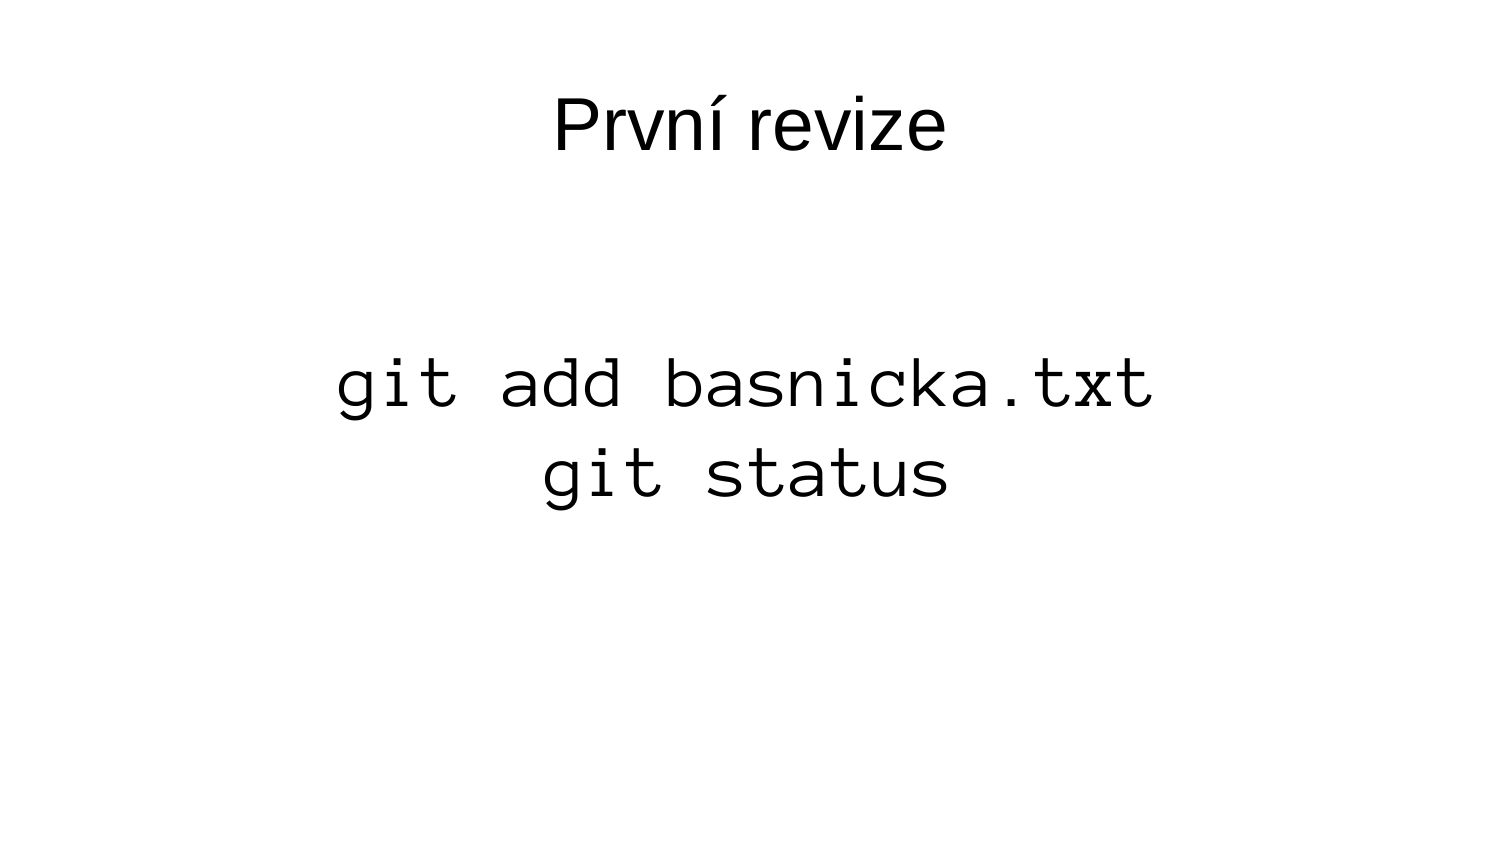

První revize
# git add basnicka.txt
git status